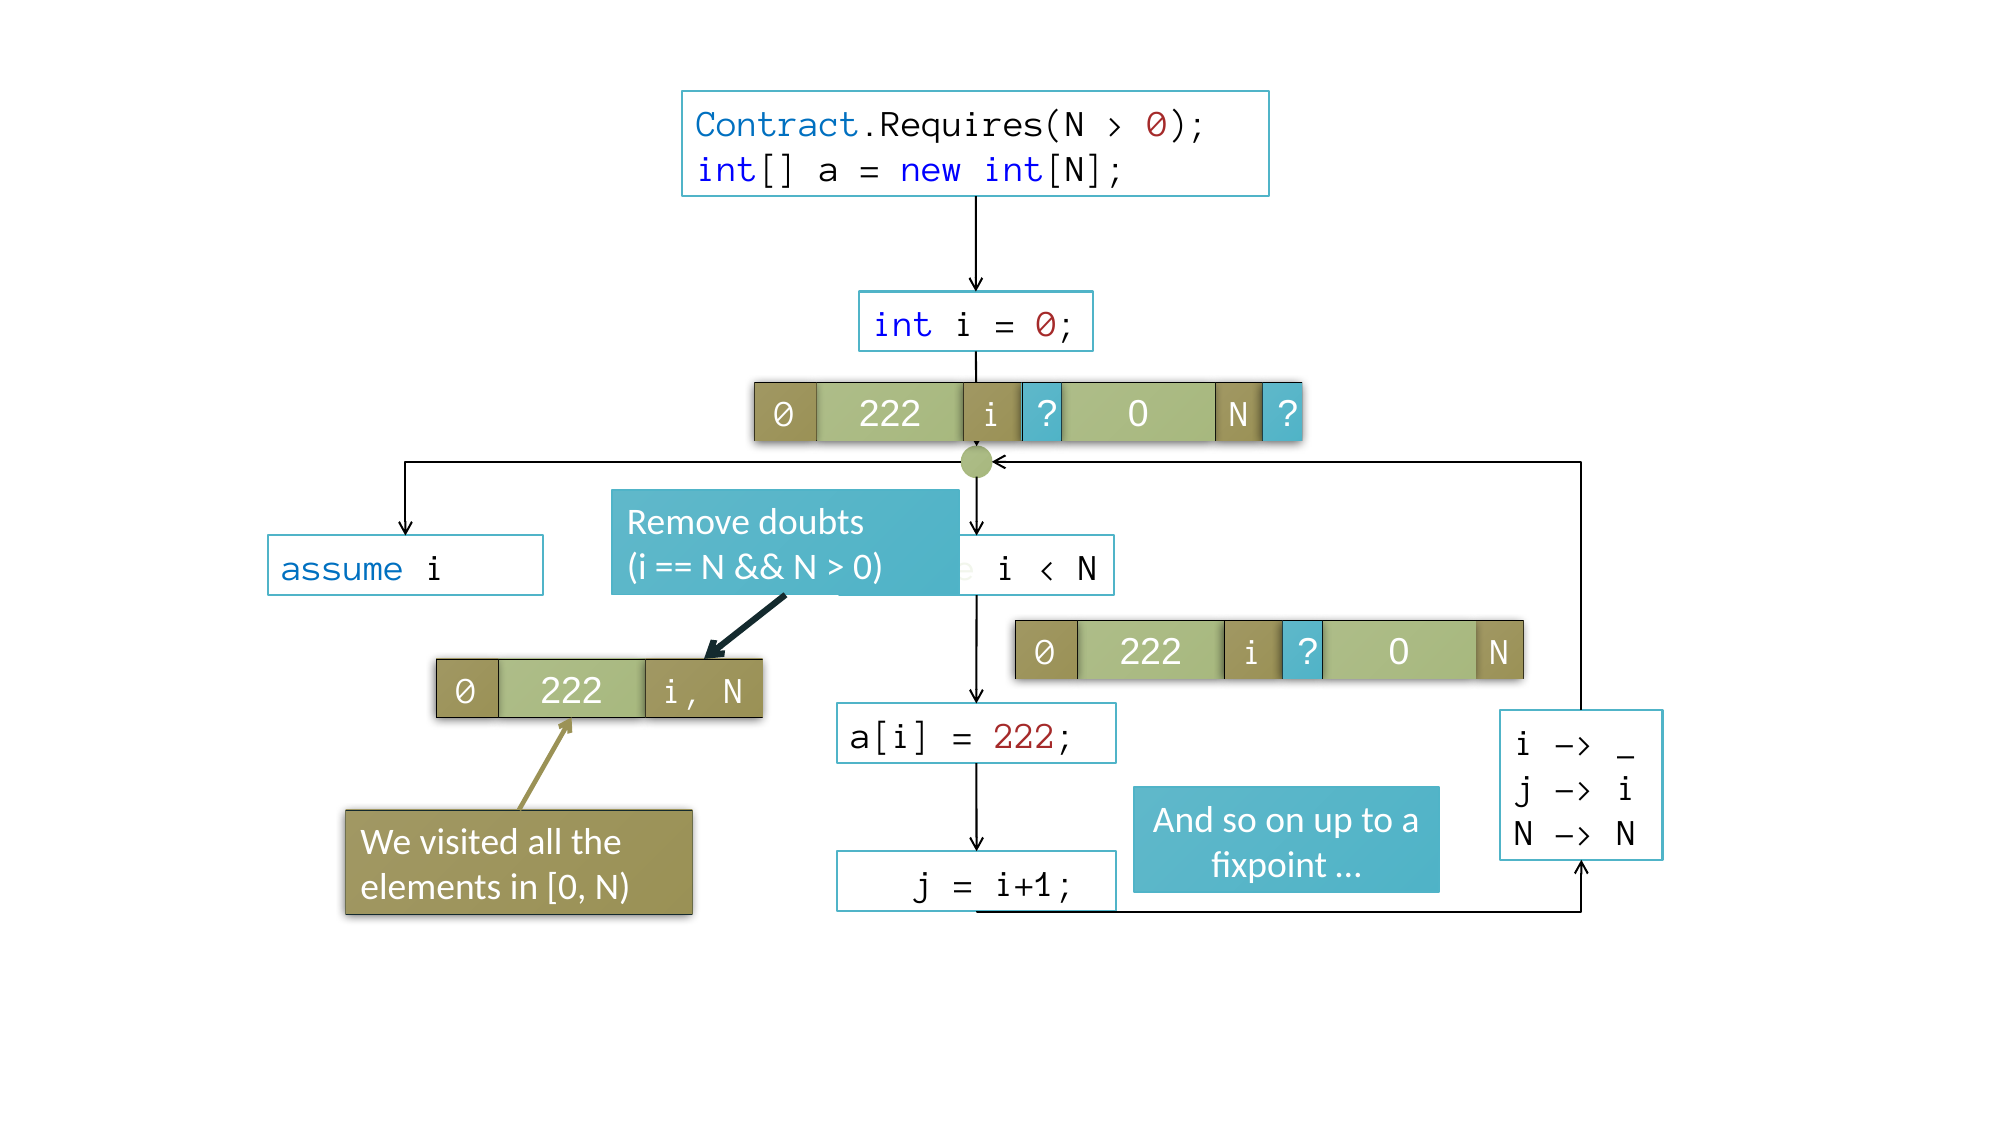

Contract.Requires(N > 0);
int[] a = new int[N];
int i = 0;
0
222
i
?
0
N
?

Remove doubts
(i == N && N > 0)
assume i ≥ N
assume i < N
0
222
i
?
0
N
0
222
i, N
a[i] = 222;
i -> _
j -> i
N -> N
And so on up to a fixpoint …
We visited all the elements in [0, N)
   j = i+1;